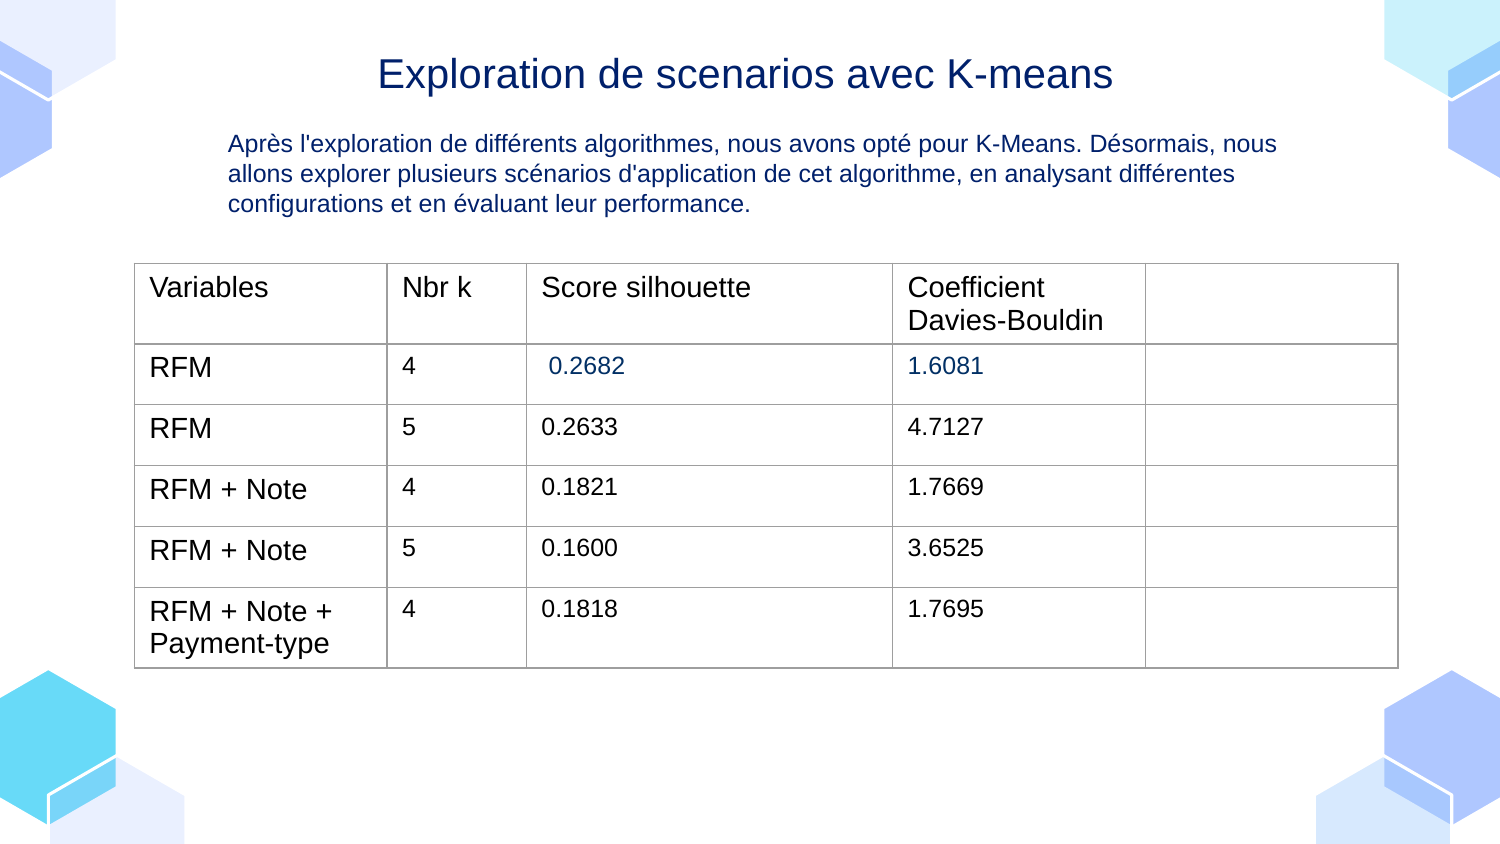

# Exploration de scenarios avec K-means
Après l'exploration de différents algorithmes, nous avons opté pour K-Means. Désormais, nous allons explorer plusieurs scénarios d'application de cet algorithme, en analysant différentes configurations et en évaluant leur performance.
| Variables | Nbr k | Score silhouette | Coefficient Davies-Bouldin |  |
| --- | --- | --- | --- | --- |
| RFM | 4 | 0.2682 | 1.6081 |  |
| RFM | 5 | 0.2633 | 4.7127 |  |
| RFM + Note | 4 | 0.1821 | 1.7669 |  |
| RFM + Note | 5 | 0.1600 | 3.6525 |  |
| RFM + Note + Payment-type | 4 | 0.1818 | 1.7695 |  |